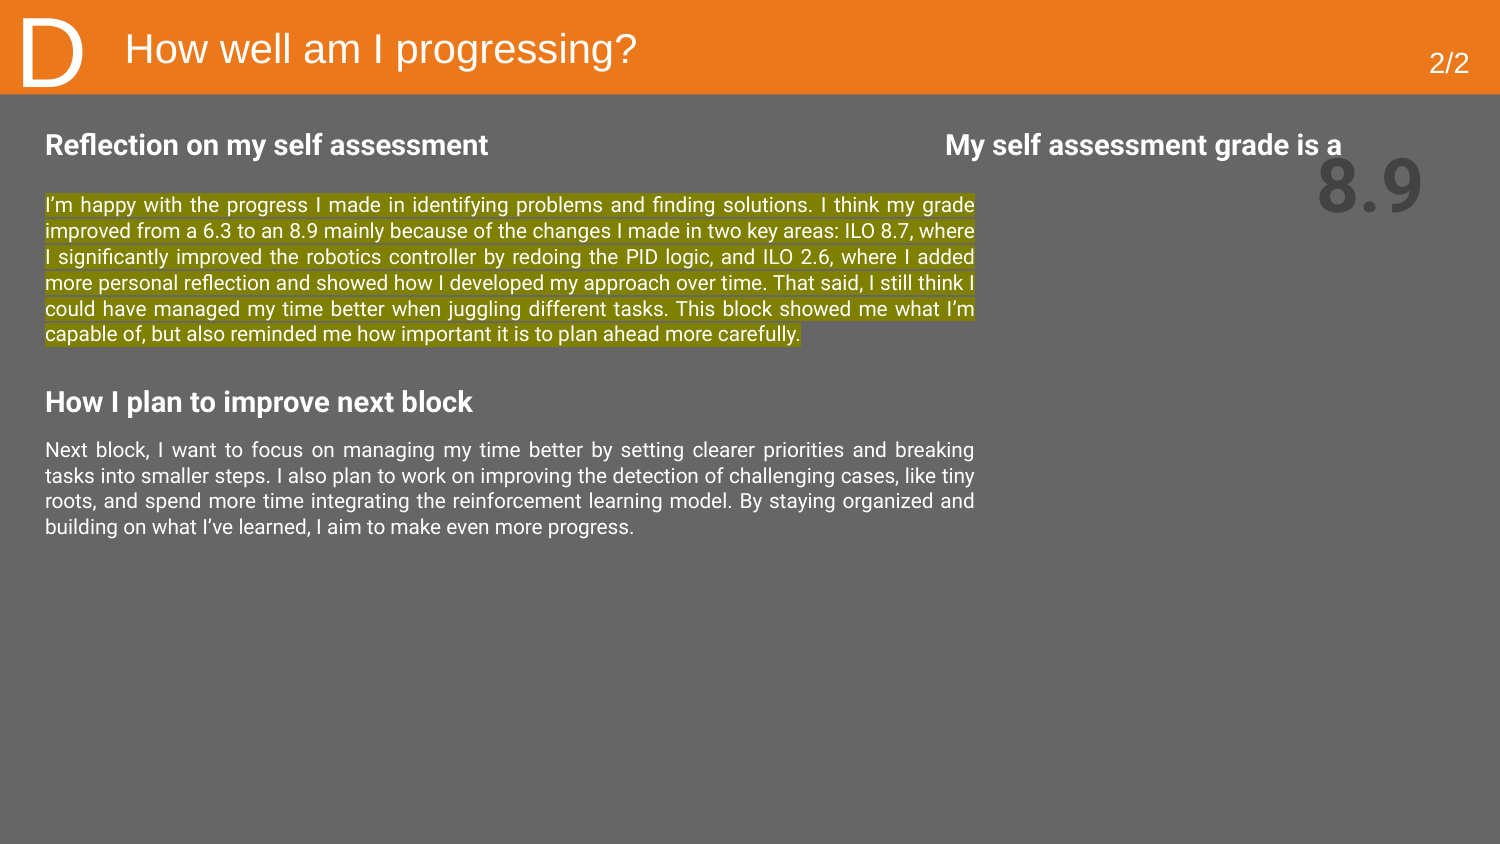

D
# How well am I progressing?
2/2
Reflection on my self assessment				My self assessment grade is a
8.9
I’m happy with the progress I made in identifying problems and finding solutions. I think my grade improved from a 6.3 to an 8.9 mainly because of the changes I made in two key areas: ILO 8.7, where I significantly improved the robotics controller by redoing the PID logic, and ILO 2.6, where I added more personal reflection and showed how I developed my approach over time. That said, I still think I could have managed my time better when juggling different tasks. This block showed me what I’m capable of, but also reminded me how important it is to plan ahead more carefully.

How I plan to improve next block
Next block, I want to focus on managing my time better by setting clearer priorities and breaking tasks into smaller steps. I also plan to work on improving the detection of challenging cases, like tiny roots, and spend more time integrating the reinforcement learning model. By staying organized and building on what I’ve learned, I aim to make even more progress.